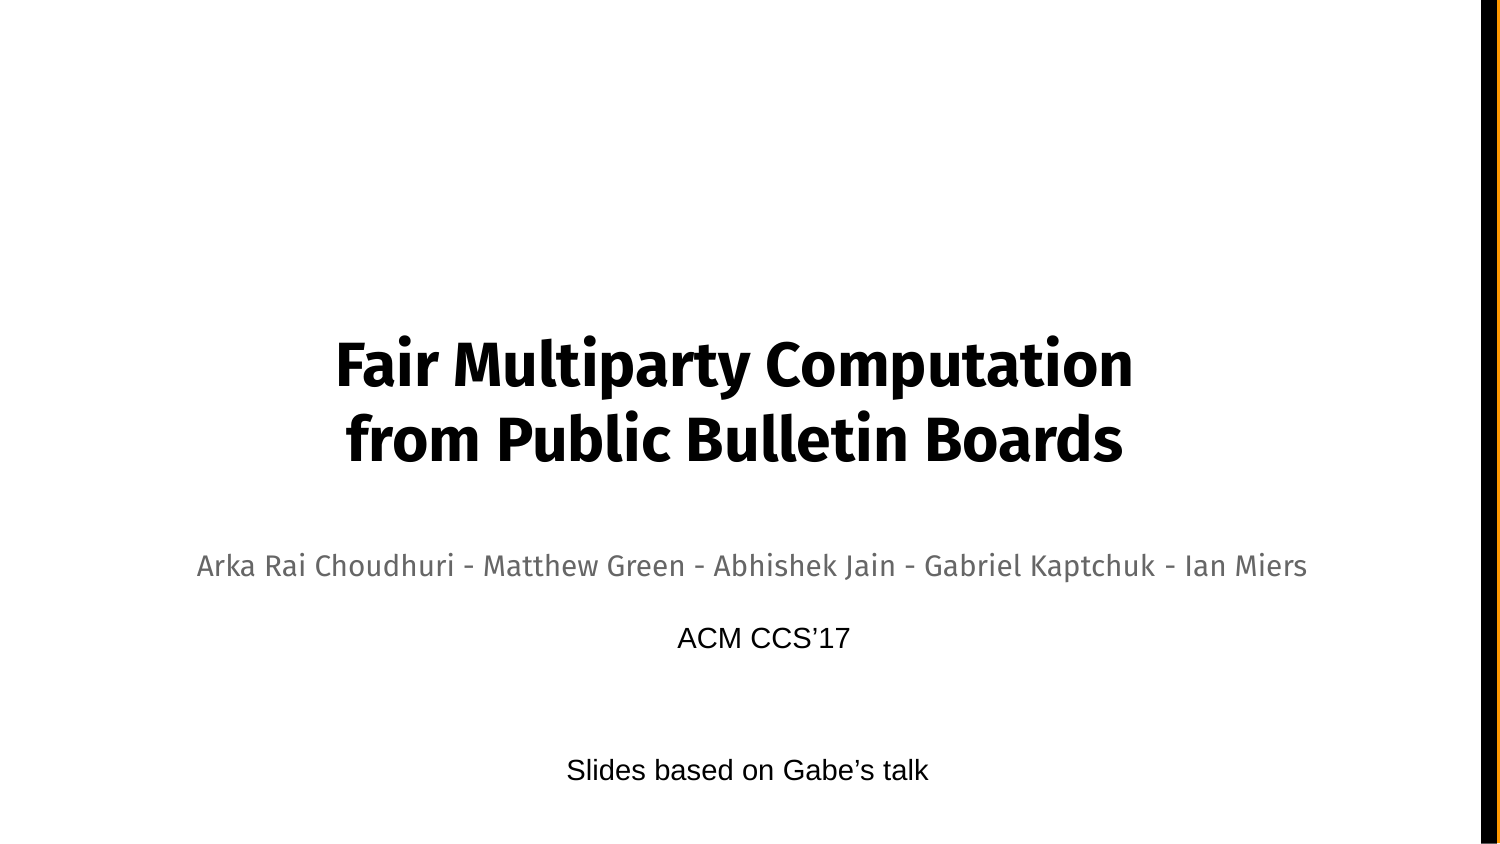

# Fair Multiparty Computation from Public Bulletin Boards
Arka Rai Choudhuri - Matthew Green - Abhishek Jain - Gabriel Kaptchuk - Ian Miers
ACM CCS’17
Slides based on Gabe’s talk